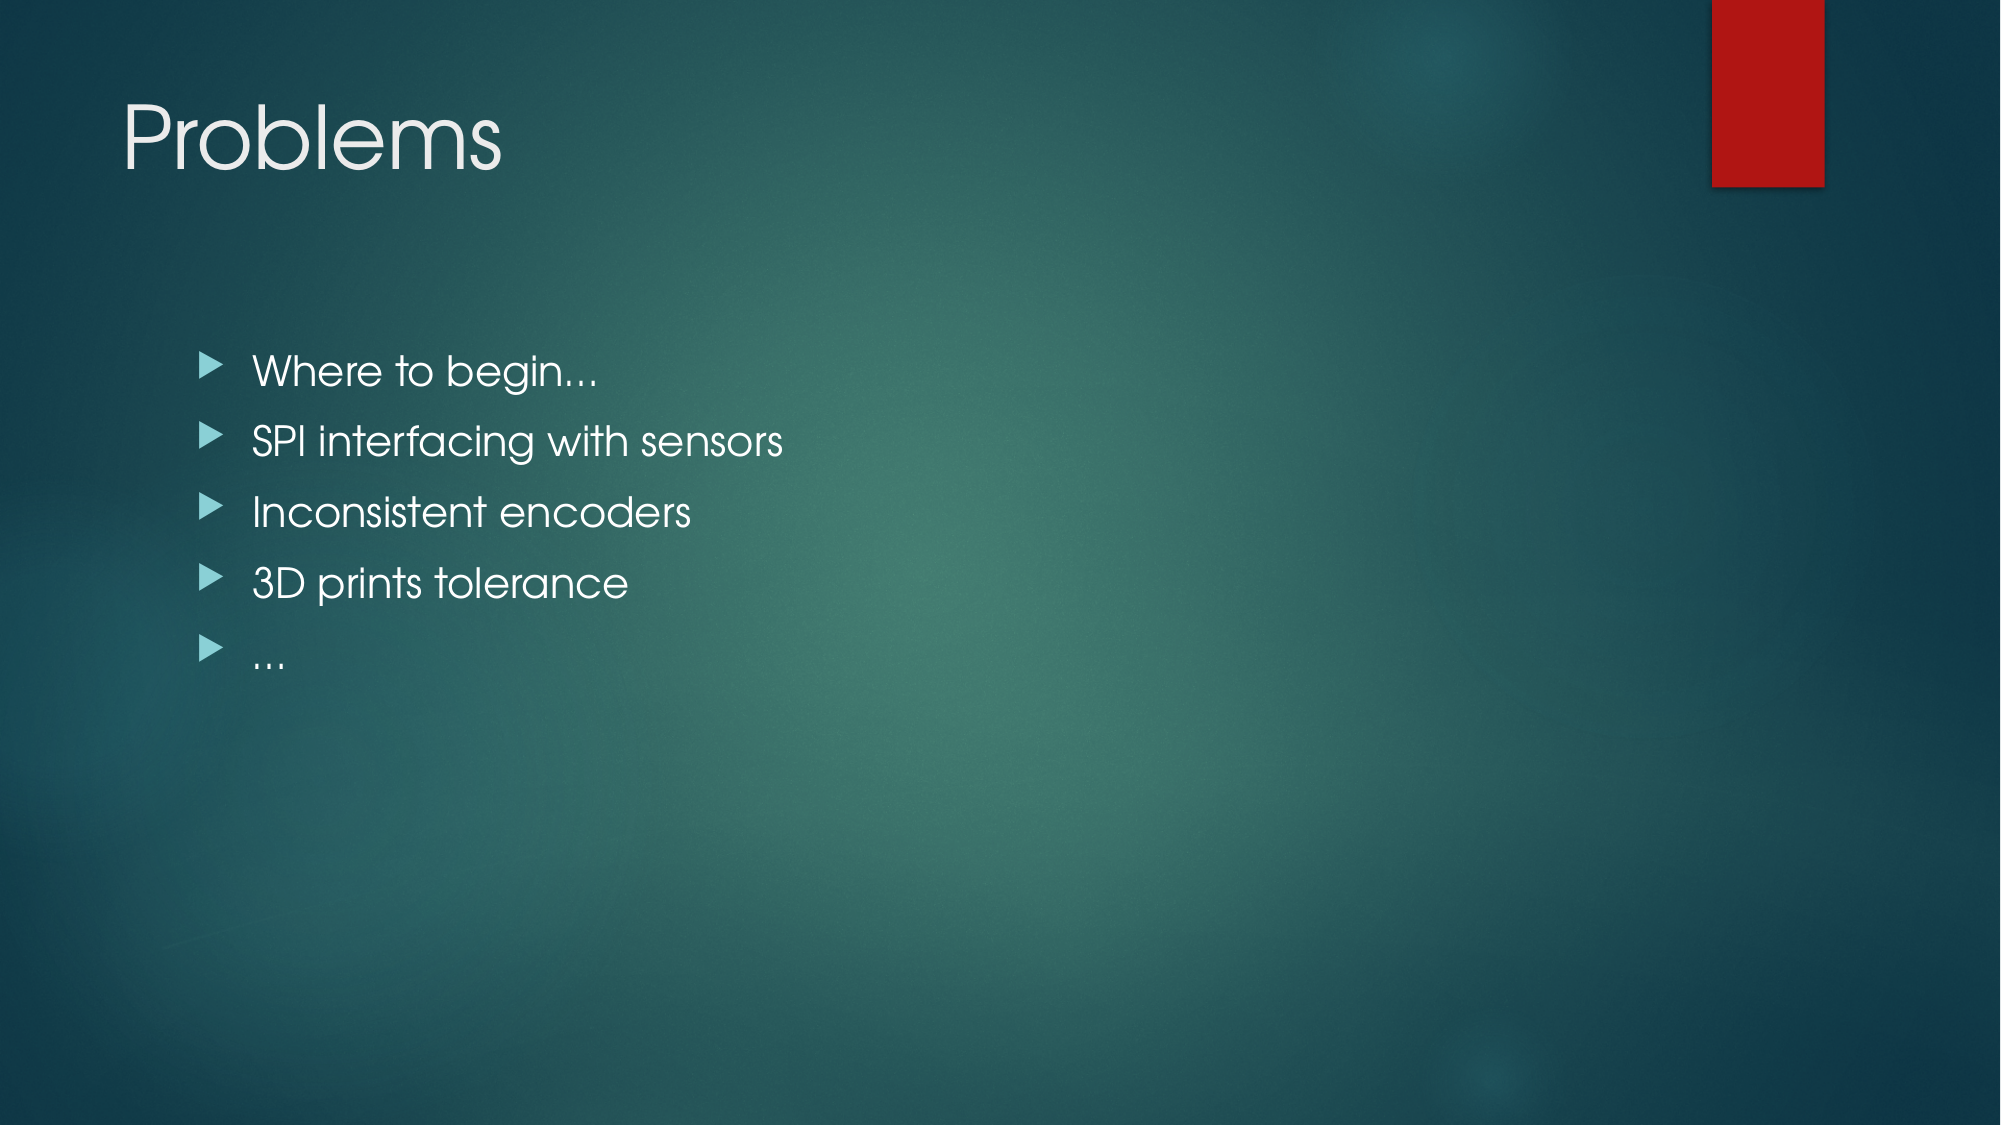

# Problems
Where to begin…
SPI interfacing with sensors
Inconsistent encoders
3D prints tolerance
…